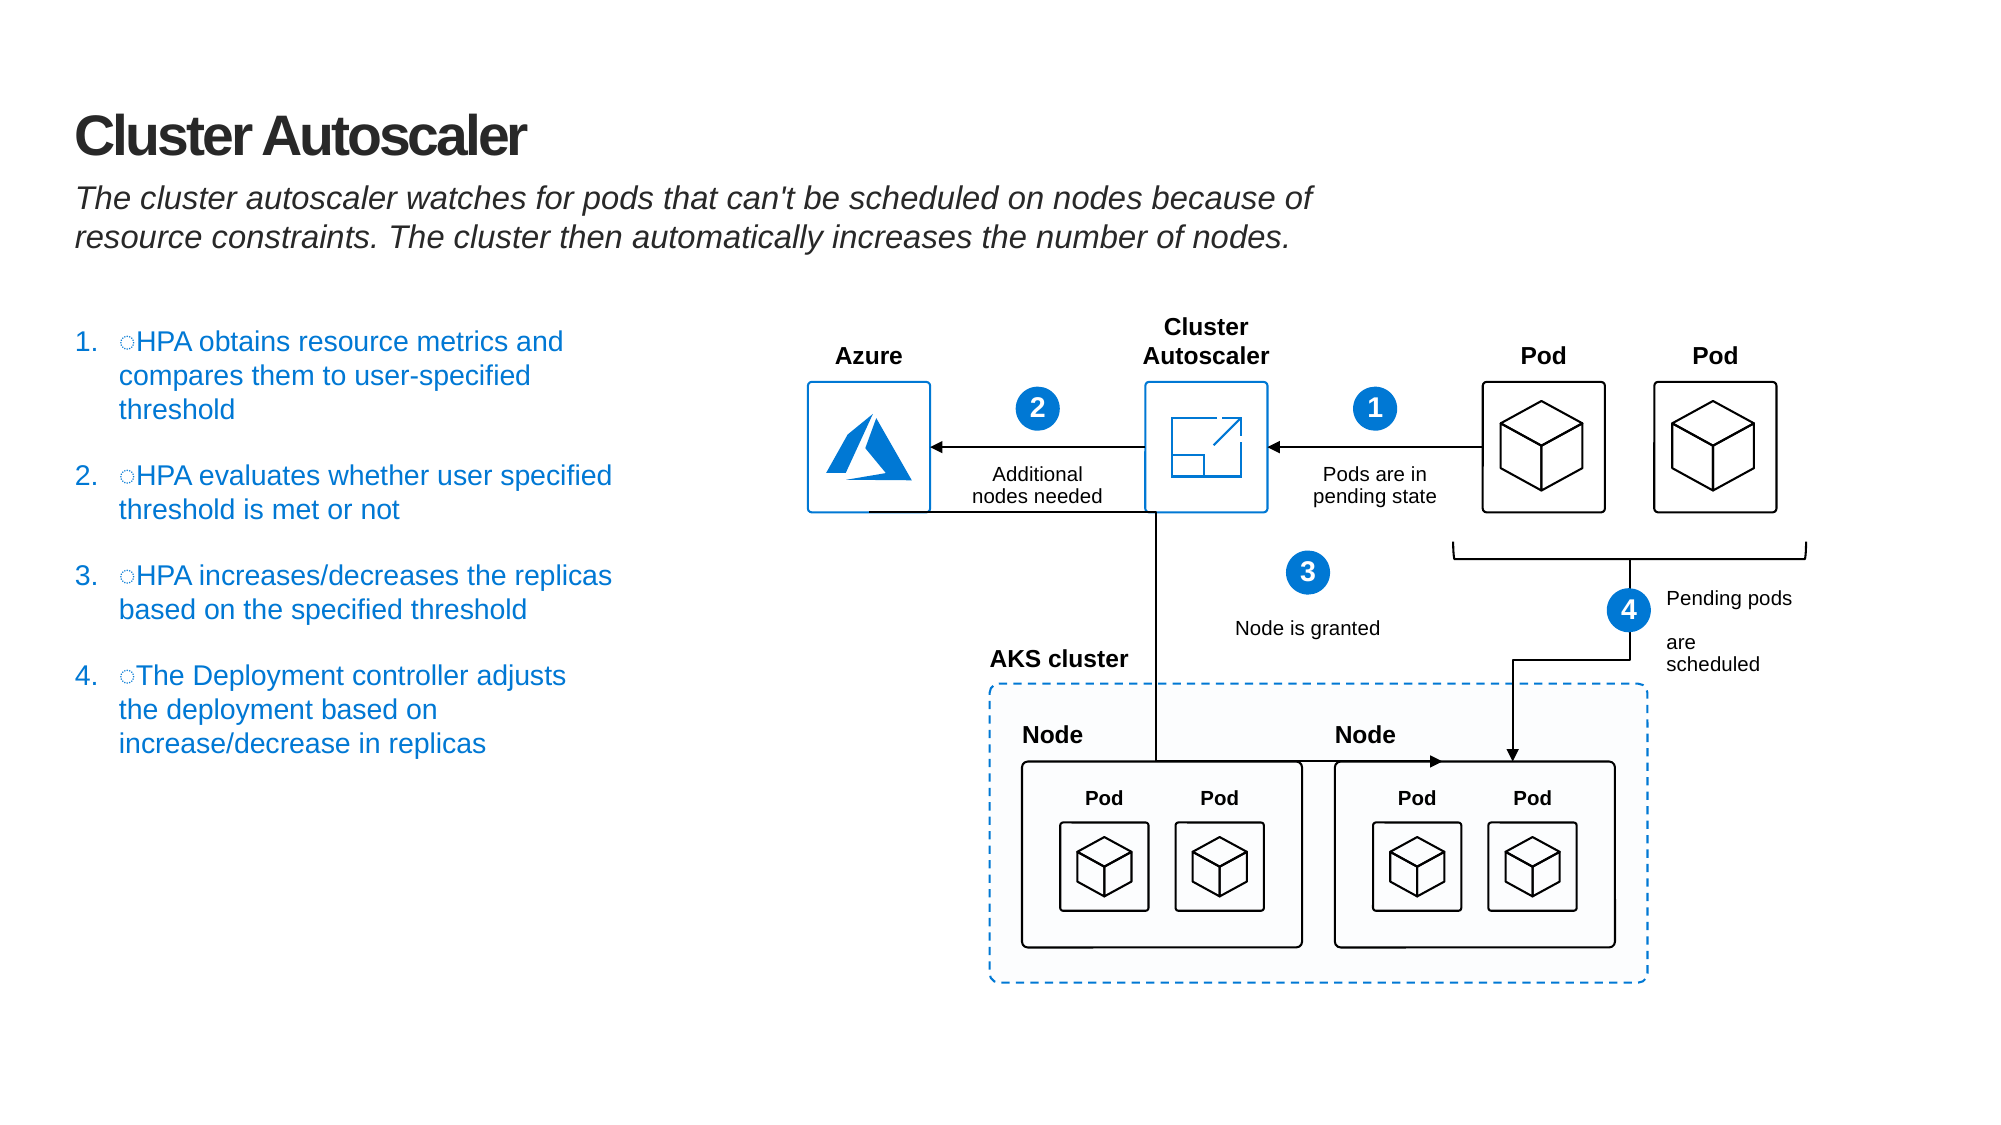

# Cluster Autoscaler
The cluster autoscaler watches for pods that can't be scheduled on nodes because of
resource constraints. The cluster then automatically increases the number of nodes.
Cluster
Autoscaler

͏HPA obtains resource metrics and compares them to user-specified threshold
Azure

Pod

Pod

2
1
Additional
nodes needed
Pods are in
pending state
͏HPA evaluates whether user specified threshold is met or not
3
͏HPA increases/decreases the replicas based on the specified threshold
Pending pods
are scheduled
4
Node is granted
AKS cluster
͏The Deployment controller adjusts
the deployment based on increase/decrease in replicas

Node
Node

Pod

Pod

Pod

Pod